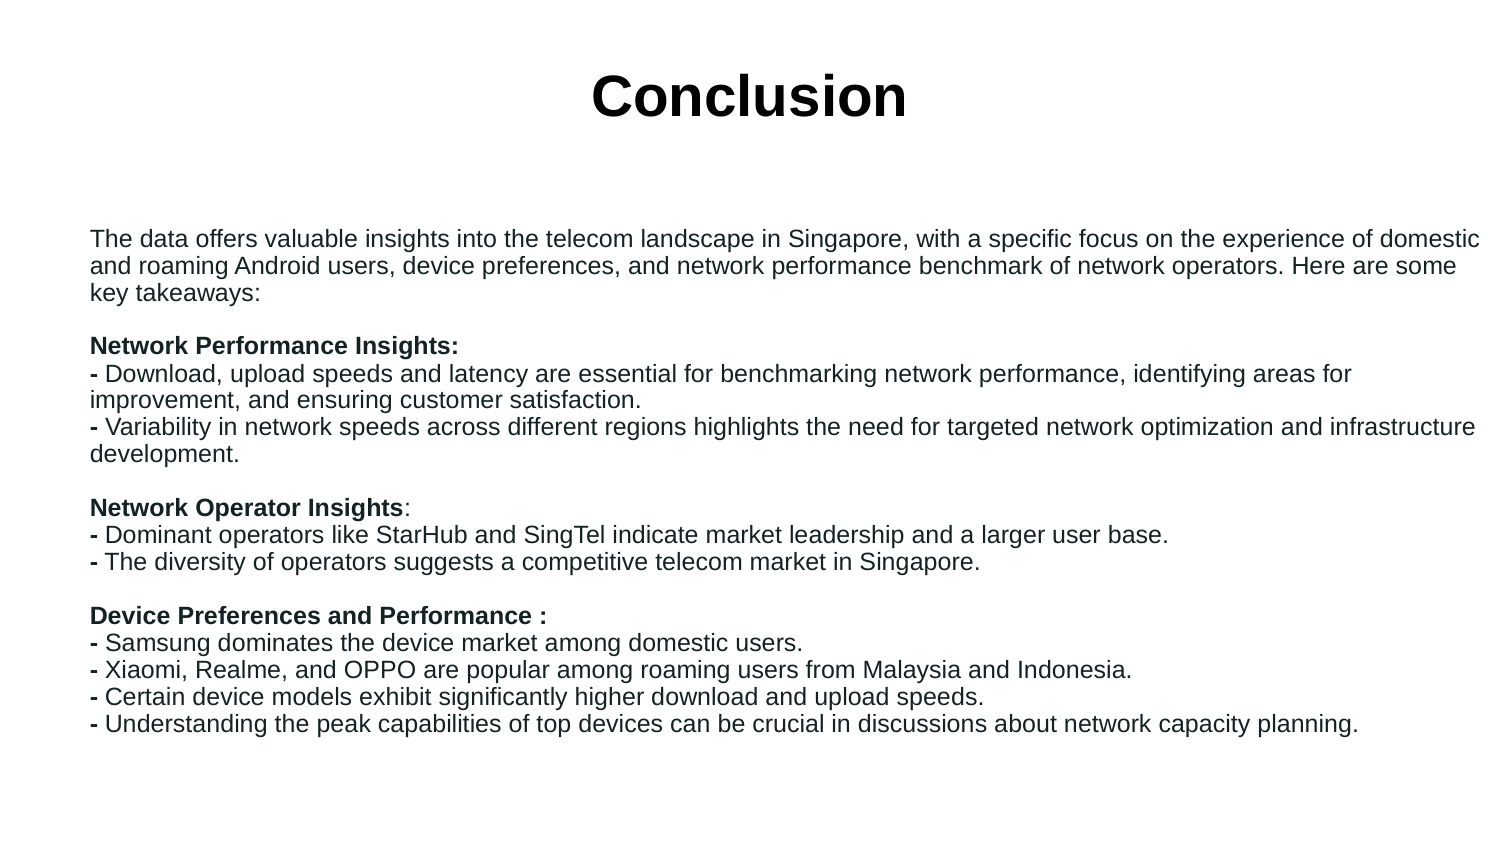

# Conclusion

The data offers valuable insights into the telecom landscape in Singapore, with a specific focus on the experience of domestic and roaming Android users, device preferences, and network performance benchmark of network operators. Here are some key takeaways:

Network Performance Insights:
- Download, upload speeds and latency are essential for benchmarking network performance, identifying areas for improvement, and ensuring customer satisfaction.
- Variability in network speeds across different regions highlights the need for targeted network optimization and infrastructure development.

Network Operator Insights:
- Dominant operators like StarHub and SingTel indicate market leadership and a larger user base.
- The diversity of operators suggests a competitive telecom market in Singapore.

Device Preferences and Performance :
- Samsung dominates the device market among domestic users.
- Xiaomi, Realme, and OPPO are popular among roaming users from Malaysia and Indonesia.
- Certain device models exhibit significantly higher download and upload speeds.
- Understanding the peak capabilities of top devices can be crucial in discussions about network capacity planning.